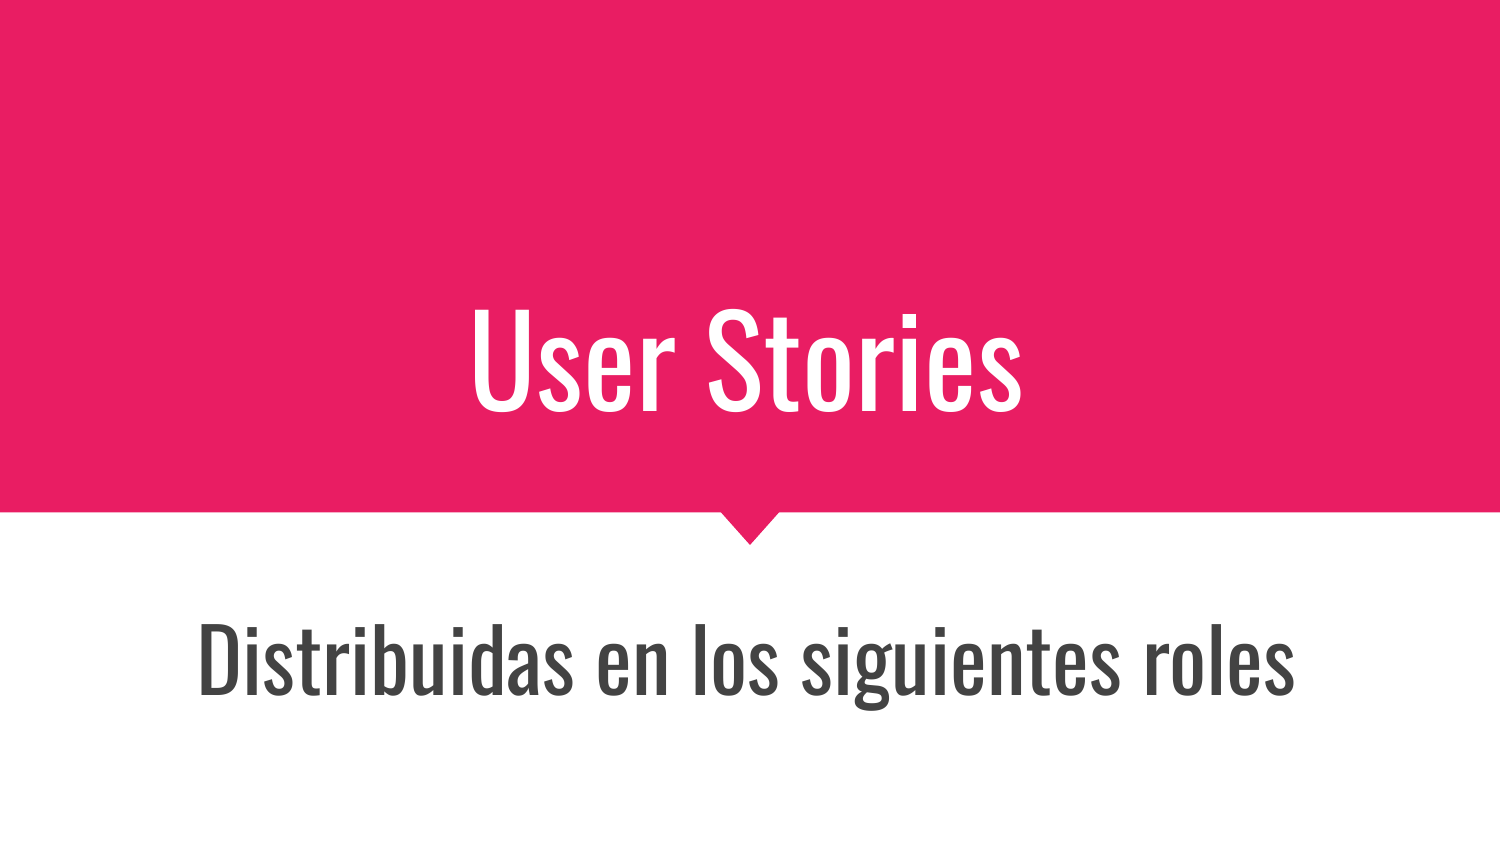

# User Stories
Distribuidas en los siguientes roles